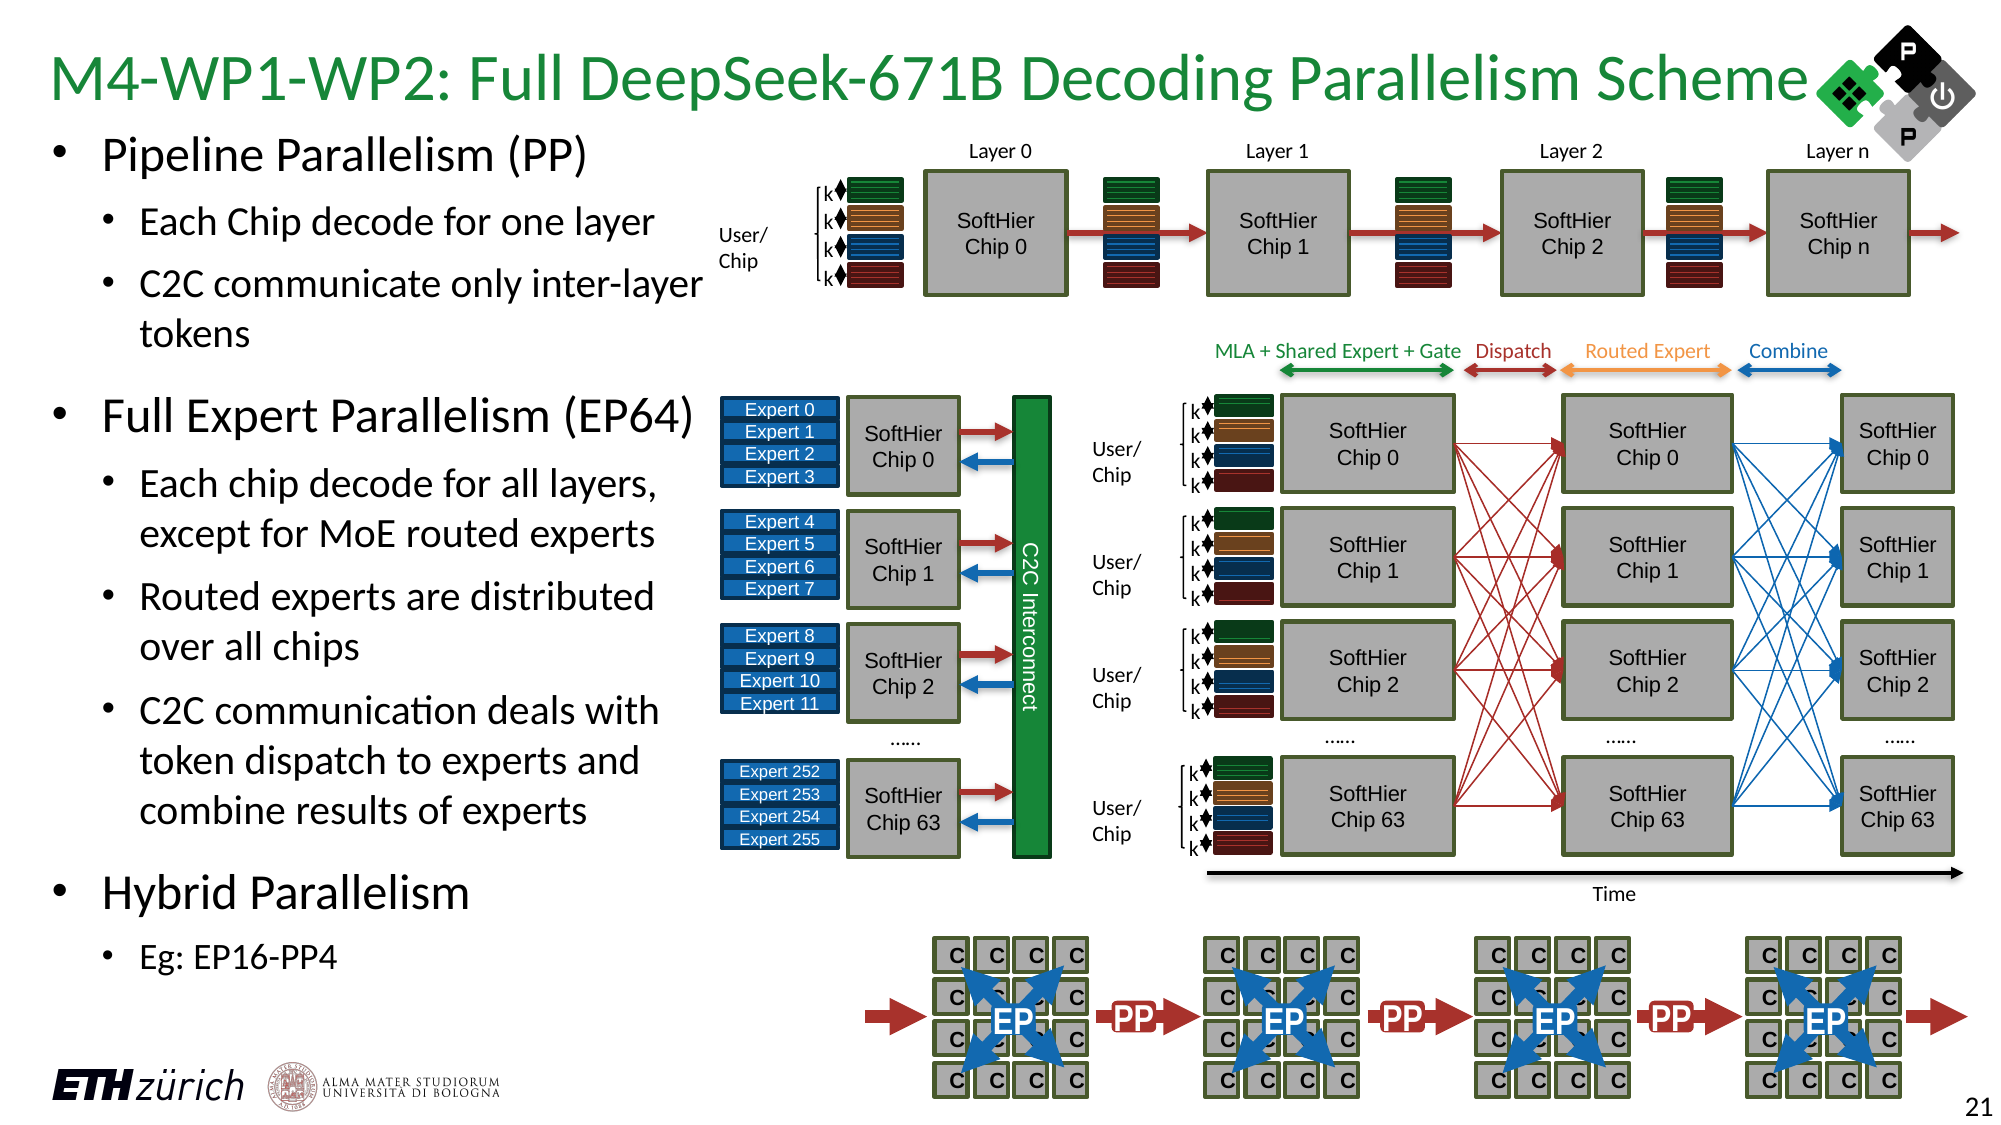

M4-WP1-WP2: Full DeepSeek-671B Decoding Parallelism Scheme
Pipeline Parallelism (PP)
Each Chip decode for one layer
C2C communicate only inter-layer tokens
Full Expert Parallelism (EP64)
Each chip decode for all layers, except for MoE routed experts
Routed experts are distributed over all chips
C2C communication deals with token dispatch to experts and combine results of experts
Hybrid Parallelism
Eg: EP16-PP4
Layer 0
Layer 1
Layer 2
Layer n
SoftHier
Chip 0
SoftHier
Chip 1
SoftHier
Chip 2
SoftHier
Chip n
k

k
User/Chip
k
k
MLA + Shared Expert + Gate
Dispatch
Routed Expert
Combine
k
SoftHier
Chip 0
SoftHier
Chip 0
SoftHier
Chip 0

SoftHier
Chip 0
Expert 0

k
Expert 1
User/Chip
k
Expert 2
k
Expert 3
k
SoftHier
Chip 1
SoftHier
Chip 1
SoftHier
Chip 1

SoftHier
Chip 1
Expert 4

k
Expert 5
User/Chip
k
Expert 6
k
Expert 7
C2C Interconnect
k
SoftHier
Chip 2
SoftHier
Chip 2
SoftHier
Chip 2

SoftHier
Chip 2
Expert 8

k
Expert 9
User/Chip
k
Expert 10
k
Expert 11
……
……
……
……
k
SoftHier
Chip 63
SoftHier
Chip 63
SoftHier
Chip 63

SoftHier
Chip 63
Expert 252

k
Expert 253
User/Chip
k
Expert 254
k
Expert 255
Time
C
C
C
C
C
C
C
C
C
C
C
C
C
C
C
C
EP
C
C
C
C
C
C
C
C
C
C
C
C
C
C
C
C
EP
C
C
C
C
C
C
C
C
C
C
C
C
C
C
C
C
EP
C
C
C
C
C
C
C
C
C
C
C
C
C
C
C
C
EP
PP
PP
PP
21